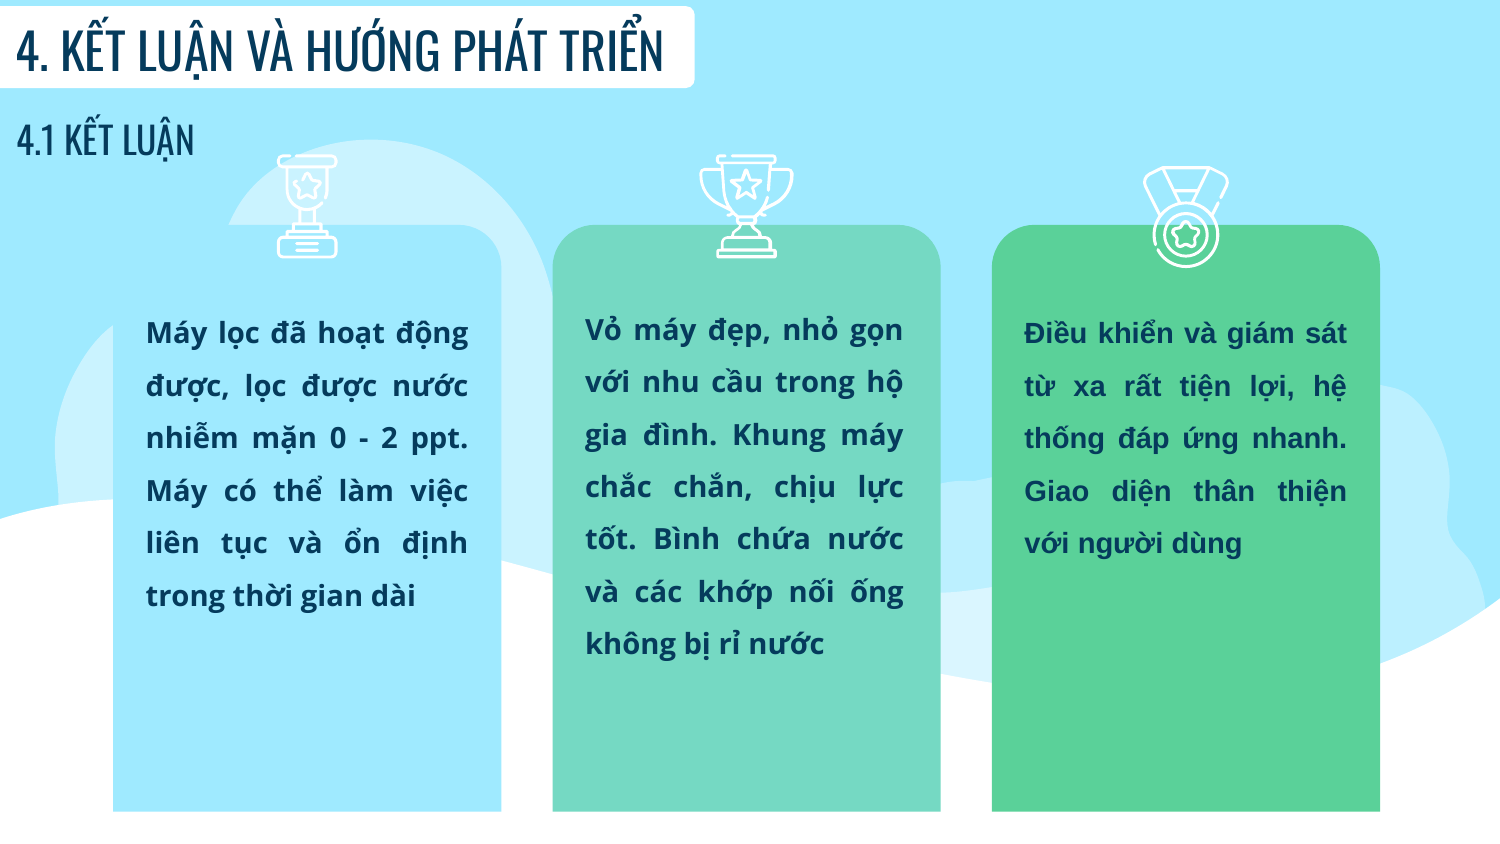

4. KẾT LUẬN VÀ HƯỚNG PHÁT TRIỂN
4.1 KẾT LUẬN

Vỏ máy đẹp, nhỏ gọn với nhu cầu trong hộ gia đình. Khung máy chắc chắn, chịu lực tốt. Bình chứa nước và các khớp nối ống không bị rỉ nước

Máy lọc đã hoạt động được, lọc được nước nhiễm mặn 0 - 2 ppt. Máy có thể làm việc liên tục và ổn định trong thời gian dài
Điều khiển và giám sát từ xa rất tiện lợi, hệ thống đáp ứng nhanh. Giao diện thân thiện với người dùng